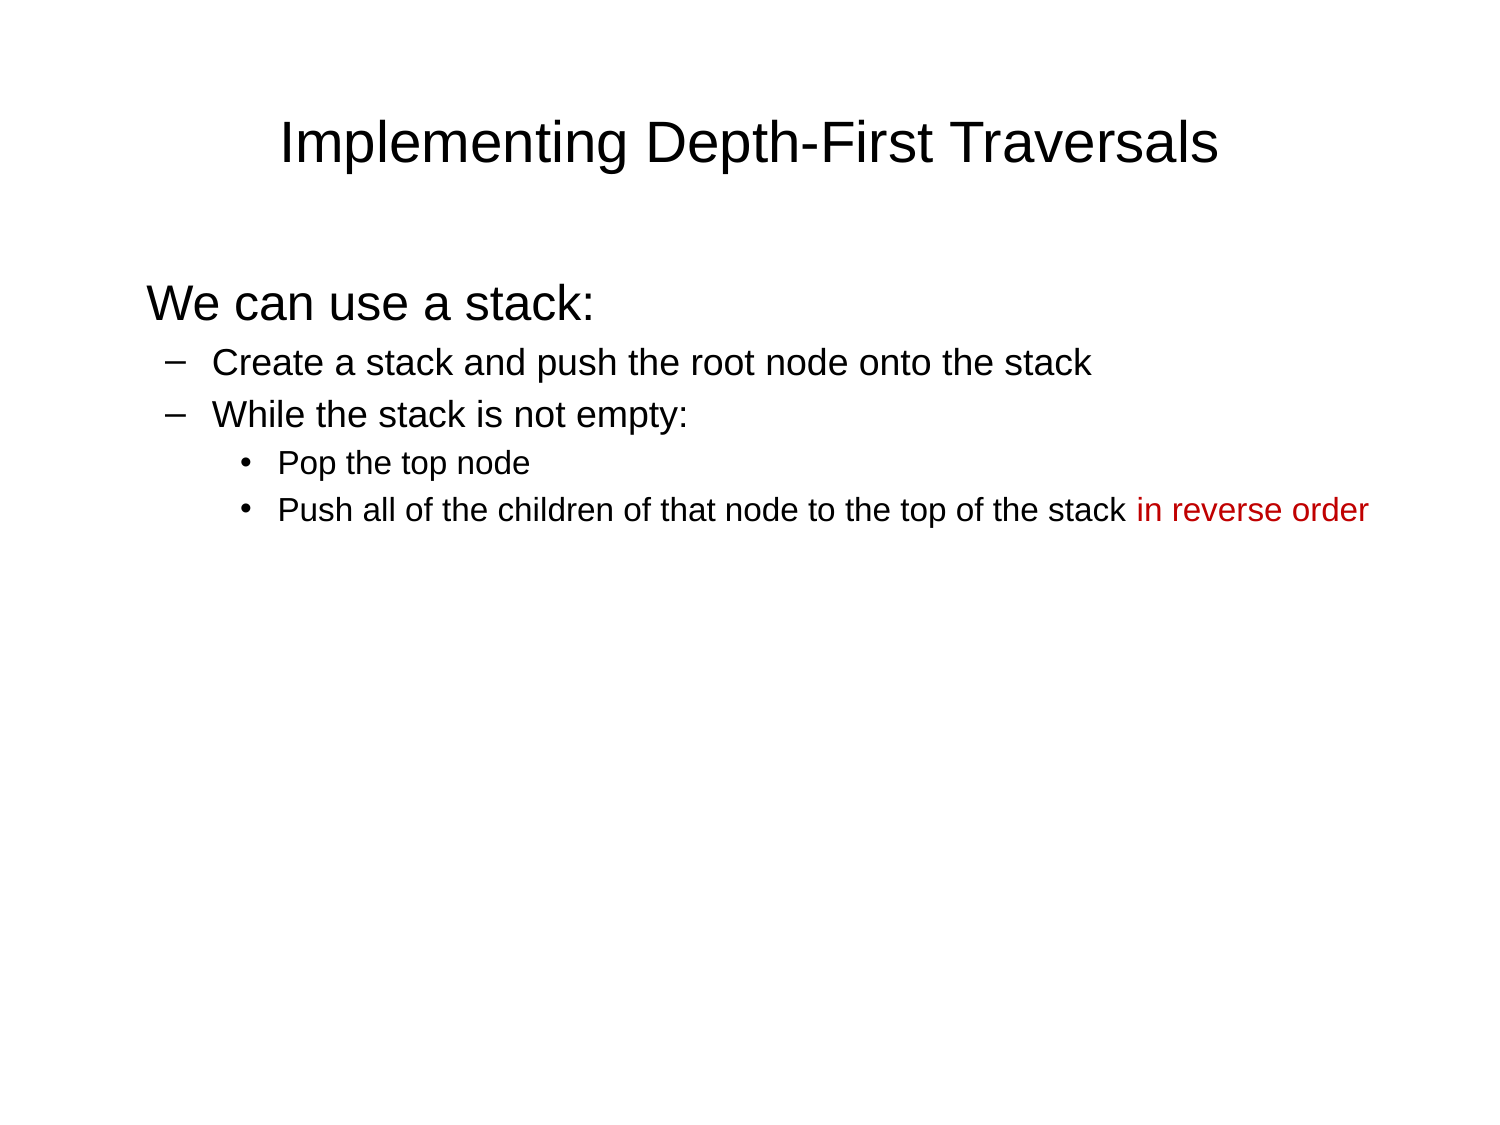

Implementing Depth-First Traversals
	We can use a stack:
Create a stack and push the root node onto the stack
While the stack is not empty:
Pop the top node
Push all of the children of that node to the top of the stack in reverse order